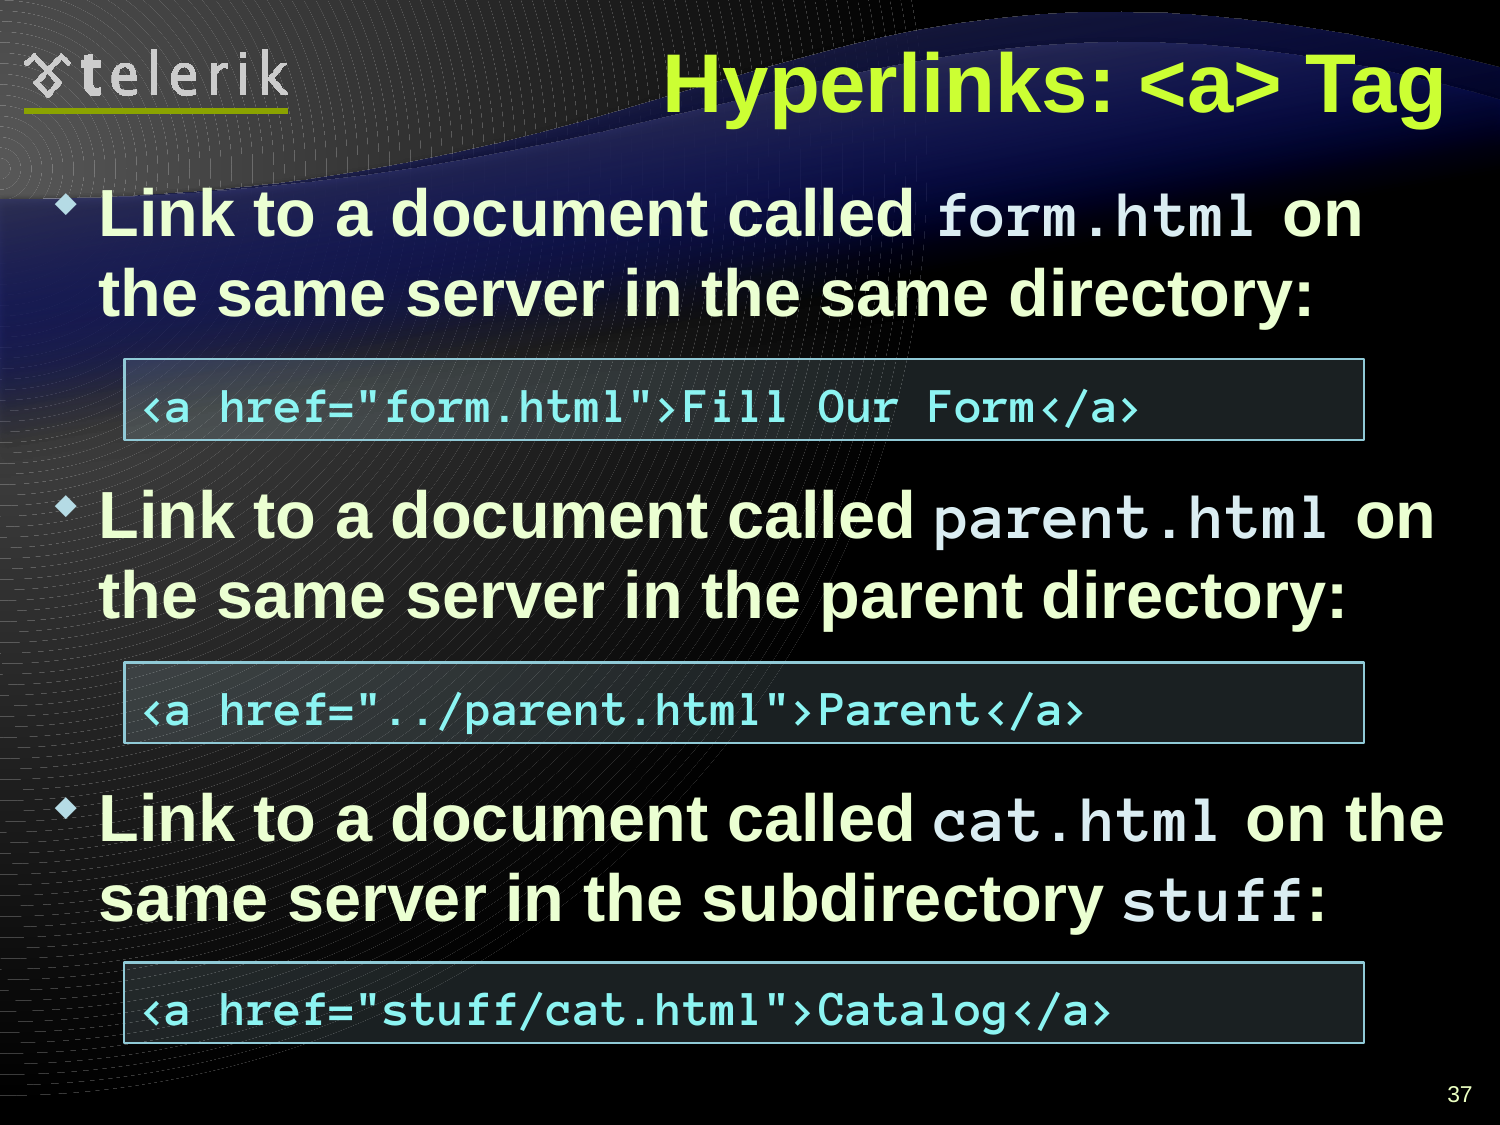

# Hyperlinks: <a> Tag
Link to a document called form.html on the same server in the same directory:
Link to a document called parent.html on the same server in the parent directory:
Link to a document called cat.html on the same server in the subdirectory stuff:
<a href="form.html">Fill Our Form</a>
<a href="../parent.html">Parent</a>
<a href="stuff/cat.html">Catalog</a>
37